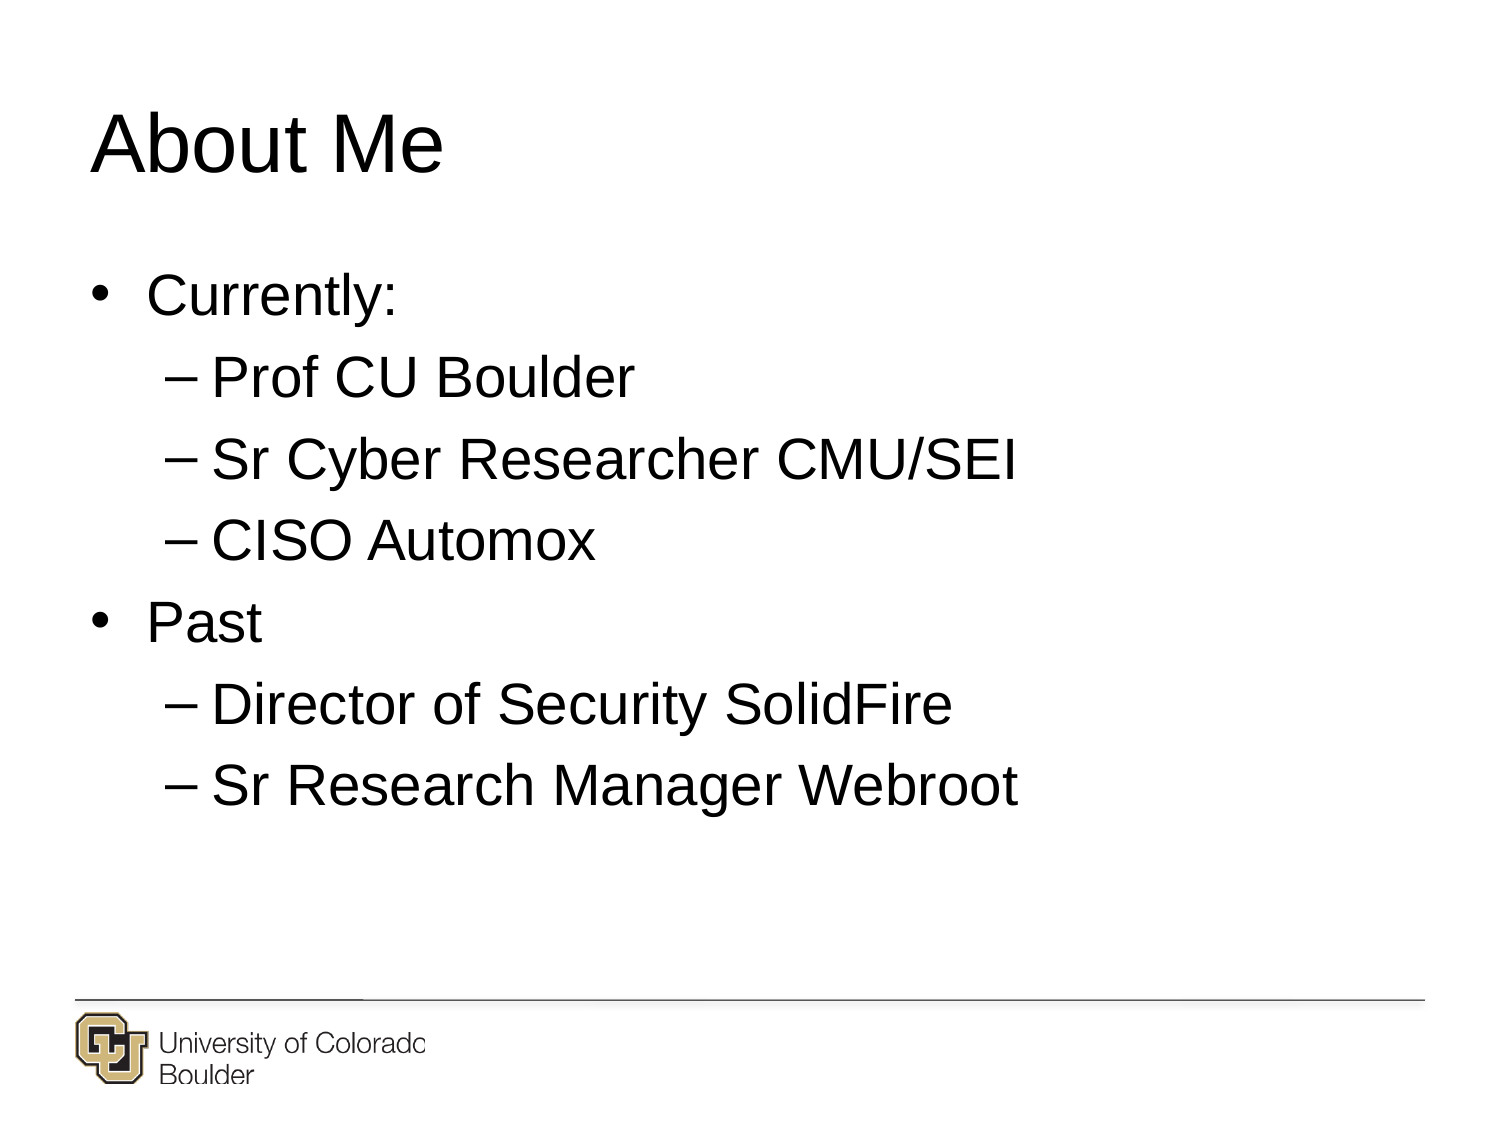

# About Me
Currently:
Prof CU Boulder
Sr Cyber Researcher CMU/SEI
CISO Automox
Past
Director of Security SolidFire
Sr Research Manager Webroot